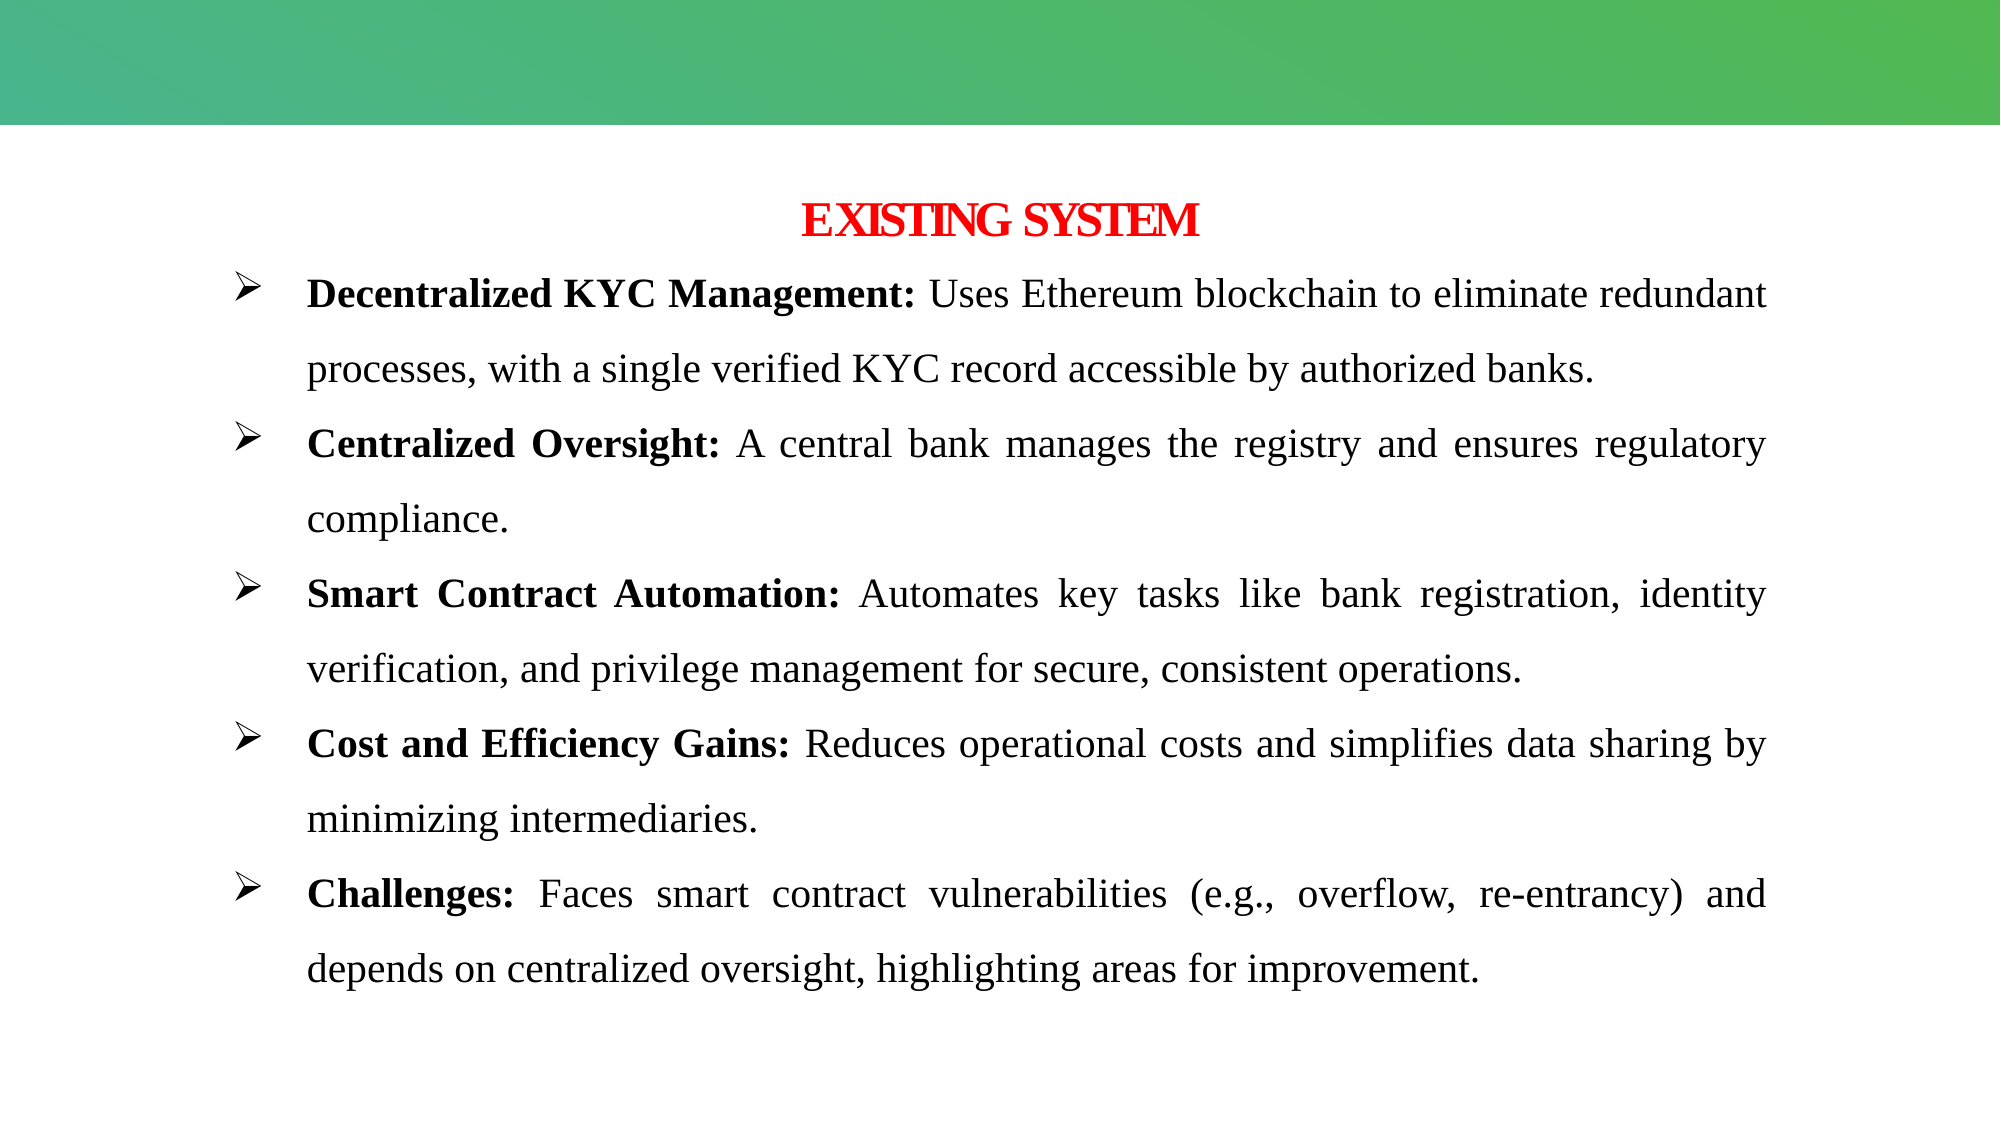

# EXISTING  SYSTEM

Decentralized KYC Management: Uses Ethereum blockchain to eliminate redundant processes, with a single verified KYC record accessible by authorized banks.
Centralized Oversight: A central bank manages the registry and ensures regulatory compliance.
Smart Contract Automation: Automates key tasks like bank registration, identity verification, and privilege management for secure, consistent operations.
Cost and Efficiency Gains: Reduces operational costs and simplifies data sharing by minimizing intermediaries.
Challenges: Faces smart contract vulnerabilities (e.g., overflow, re-entrancy) and depends on centralized oversight, highlighting areas for improvement.